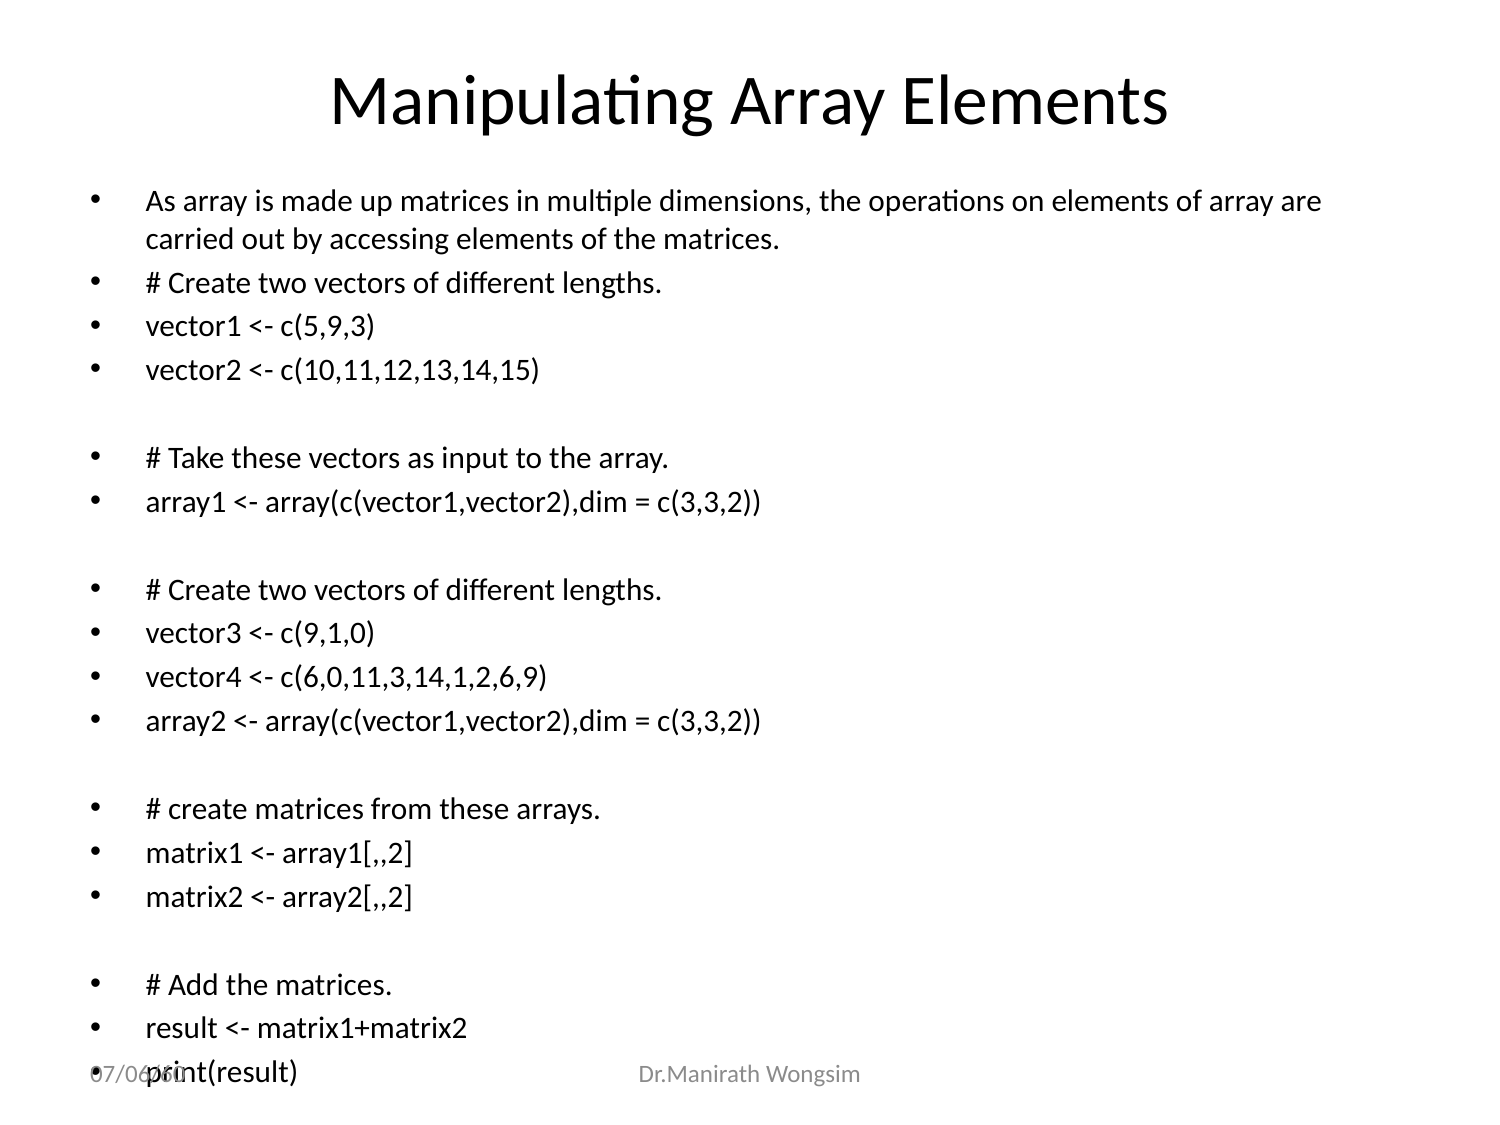

# Manipulating Array Elements
As array is made up matrices in multiple dimensions, the operations on elements of array are carried out by accessing elements of the matrices.
# Create two vectors of different lengths.
vector1 <- c(5,9,3)
vector2 <- c(10,11,12,13,14,15)

# Take these vectors as input to the array.
array1 <- array(c(vector1,vector2),dim = c(3,3,2))

# Create two vectors of different lengths.
vector3 <- c(9,1,0)
vector4 <- c(6,0,11,3,14,1,2,6,9)
array2 <- array(c(vector1,vector2),dim = c(3,3,2))

# create matrices from these arrays.
matrix1 <- array1[,,2]
matrix2 <- array2[,,2]

# Add the matrices.
result <- matrix1+matrix2
print(result)

07/06/60
Dr.Manirath Wongsim